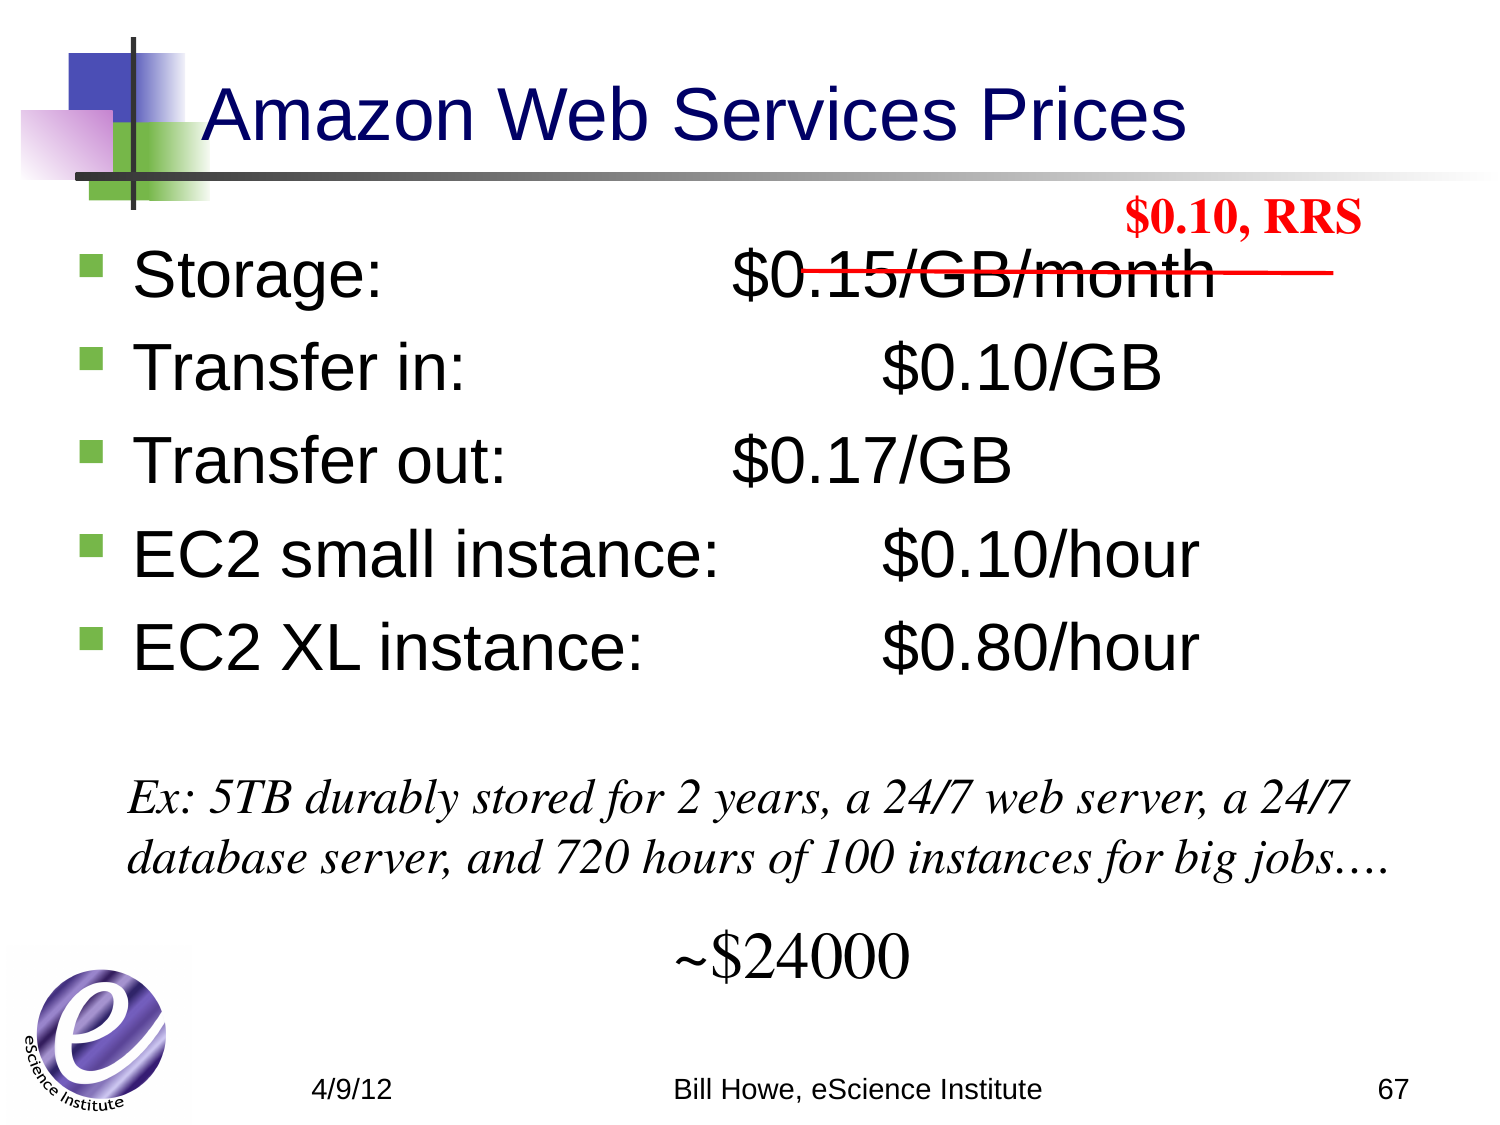

# Amazon Web Services Prices
$0.10, RRS
Storage: 			$0.15/GB/month
Transfer in: 			$0.10/GB
Transfer out: 		$0.17/GB
EC2 small instance: 	$0.10/hour
EC2 XL instance: 		$0.80/hour

Ex: 5TB durably stored for 2 years, a 24/7 web server, a 24/7 database server, and 720 hours of 100 instances for big jobs….
~$24000
Bill Howe, eScience Institute
67
4/9/12